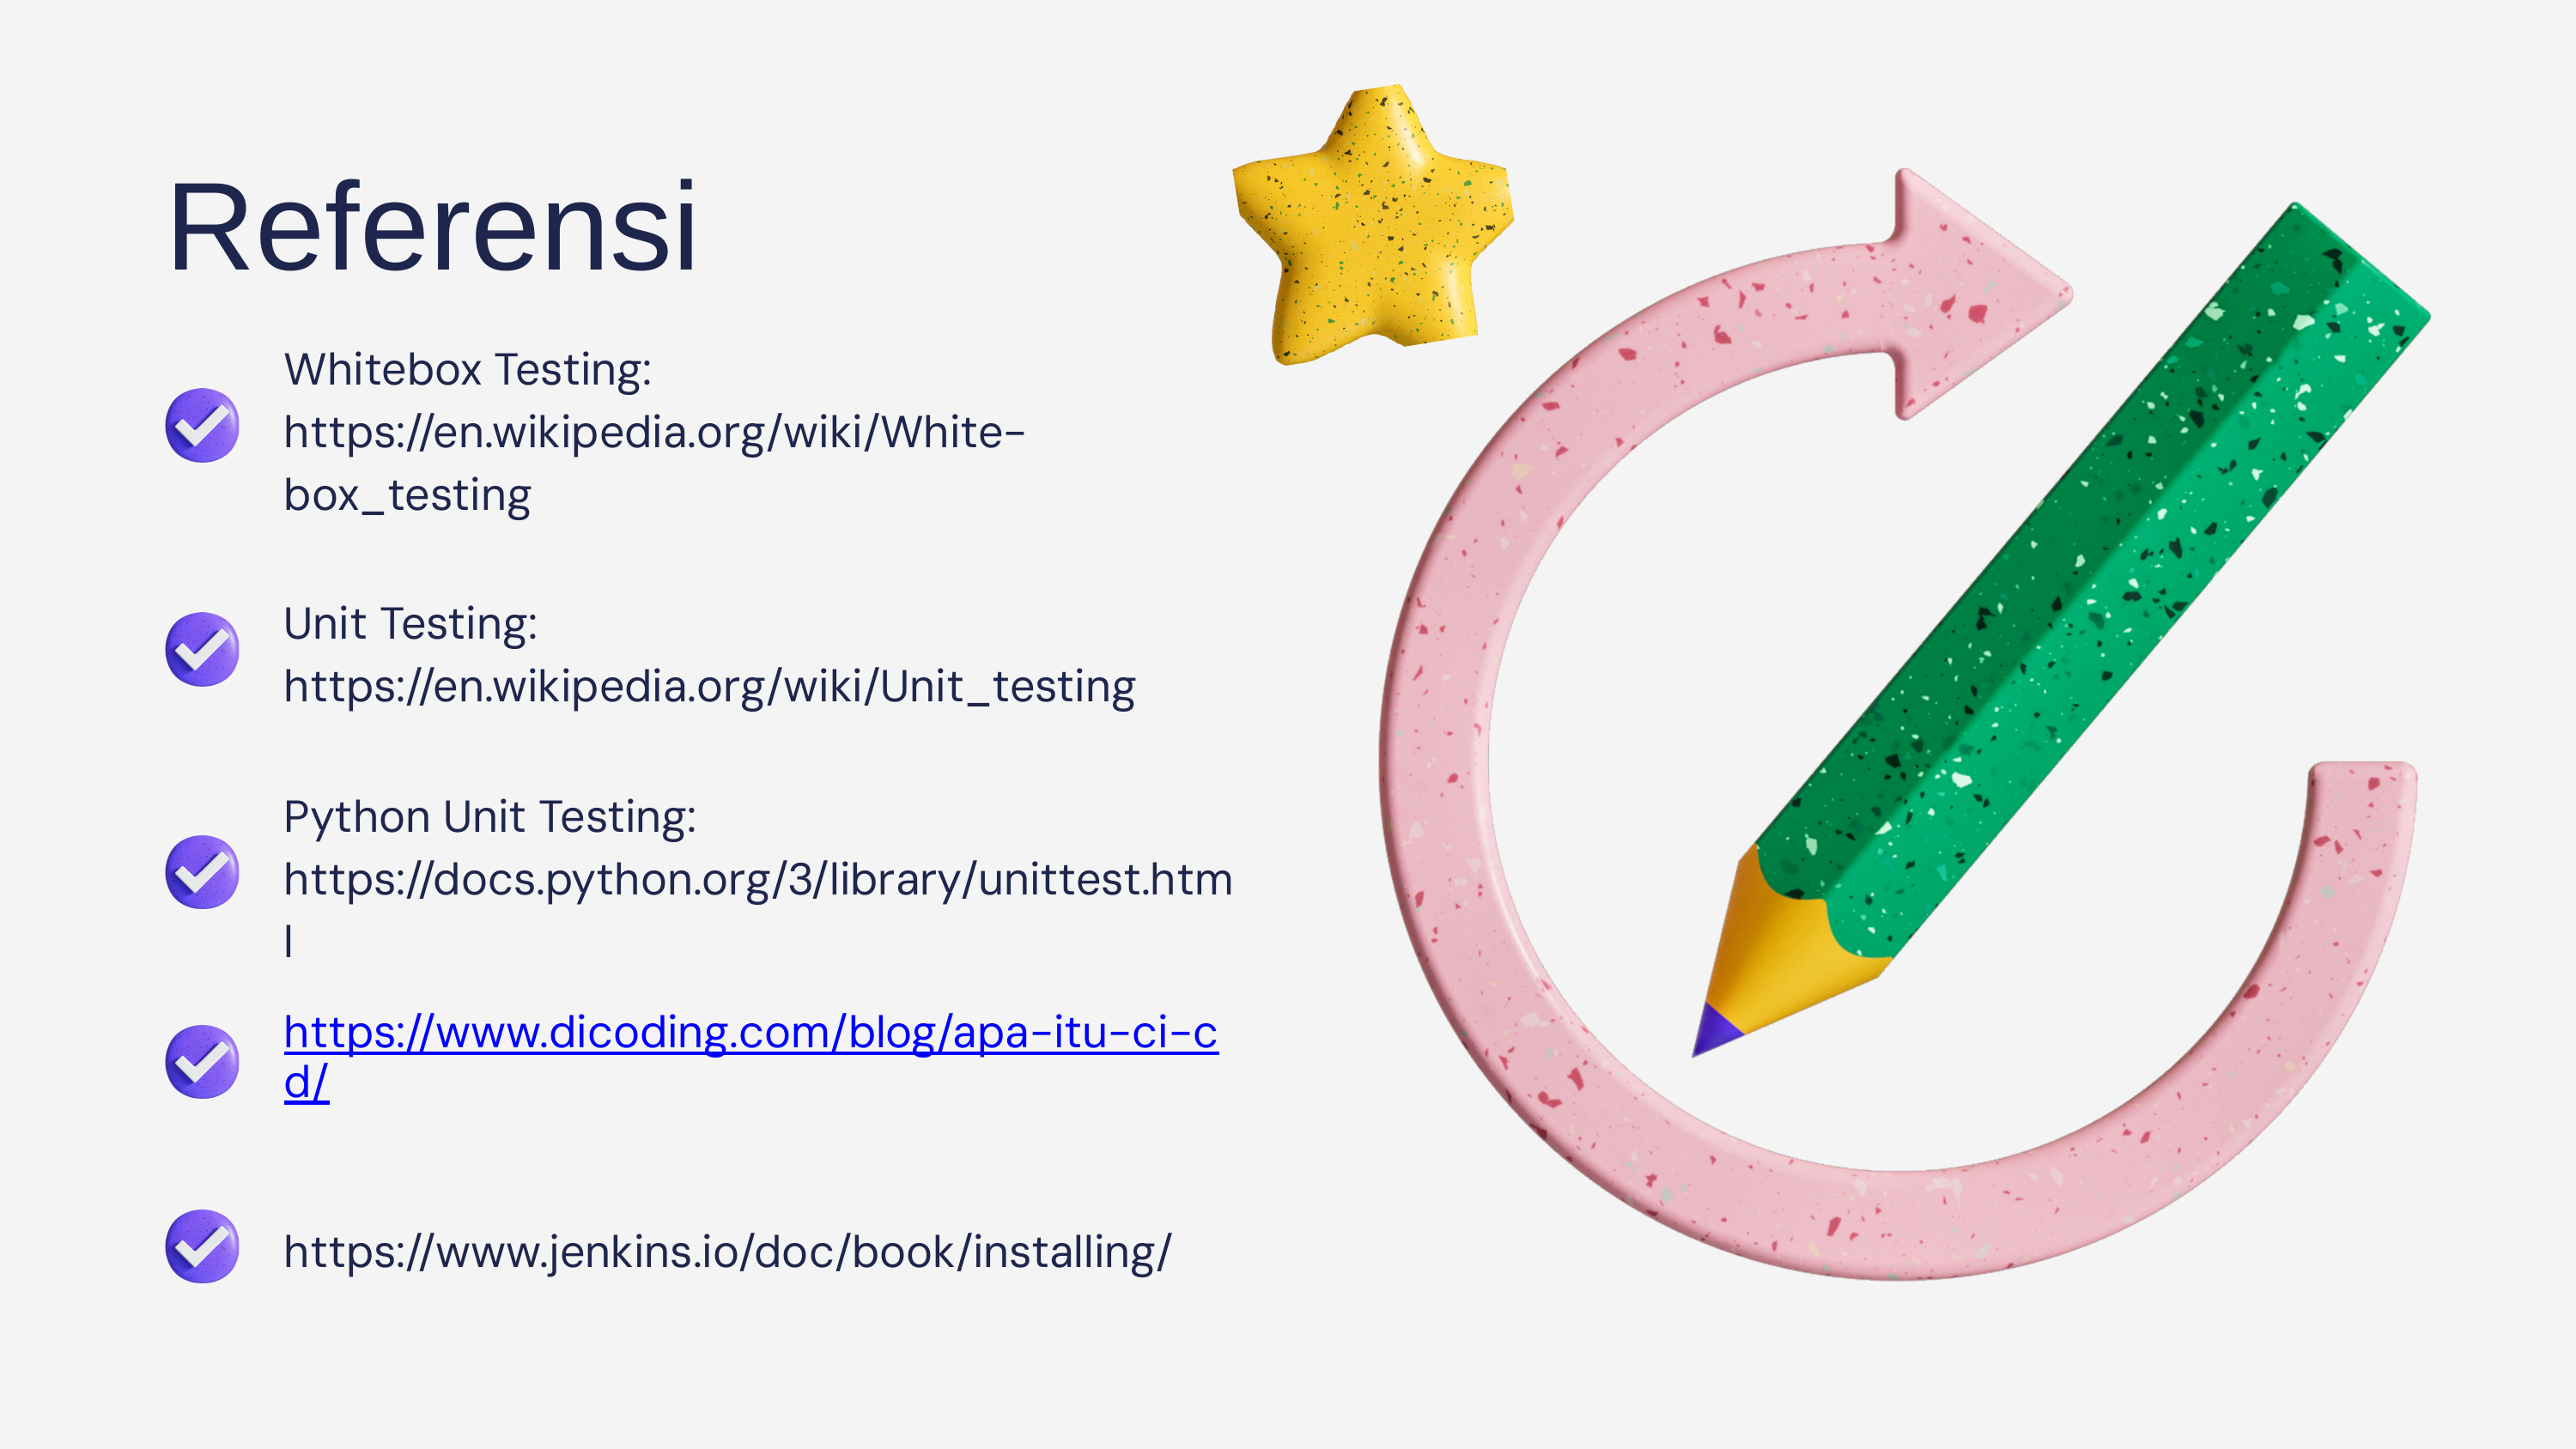

Referensi

Whitebox Testing: https://en.wikipedia.org/wiki/White-box_testing

Unit Testing: https://en.wikipedia.org/wiki/Unit_testing

Python Unit Testing: https://docs.python.org/3/library/unittest.html

https://www.dicoding.com/blog/apa-itu-ci-cd/

https://www.jenkins.io/doc/book/installing/